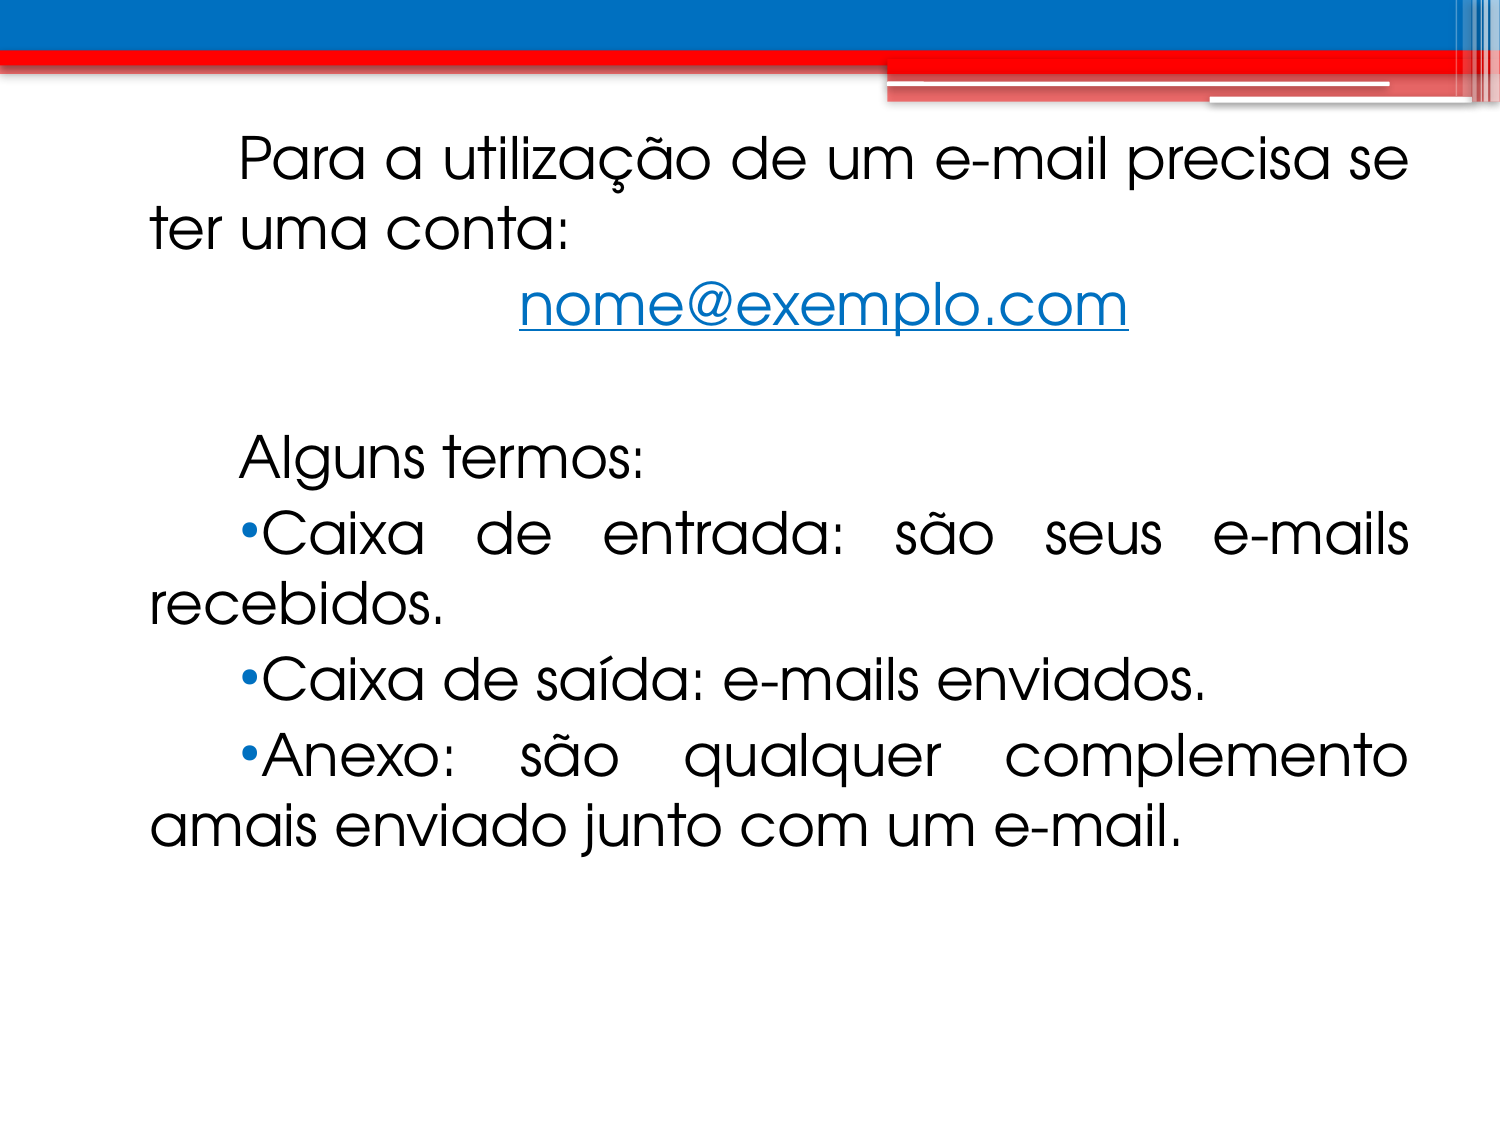

Para a utilização de um e-mail precisa se ter uma conta:
nome@exemplo.com

Alguns termos:
Caixa de entrada: são seus e-mails recebidos.
Caixa de saída: e-mails enviados.
Anexo: são qualquer complemento amais enviado junto com um e-mail.